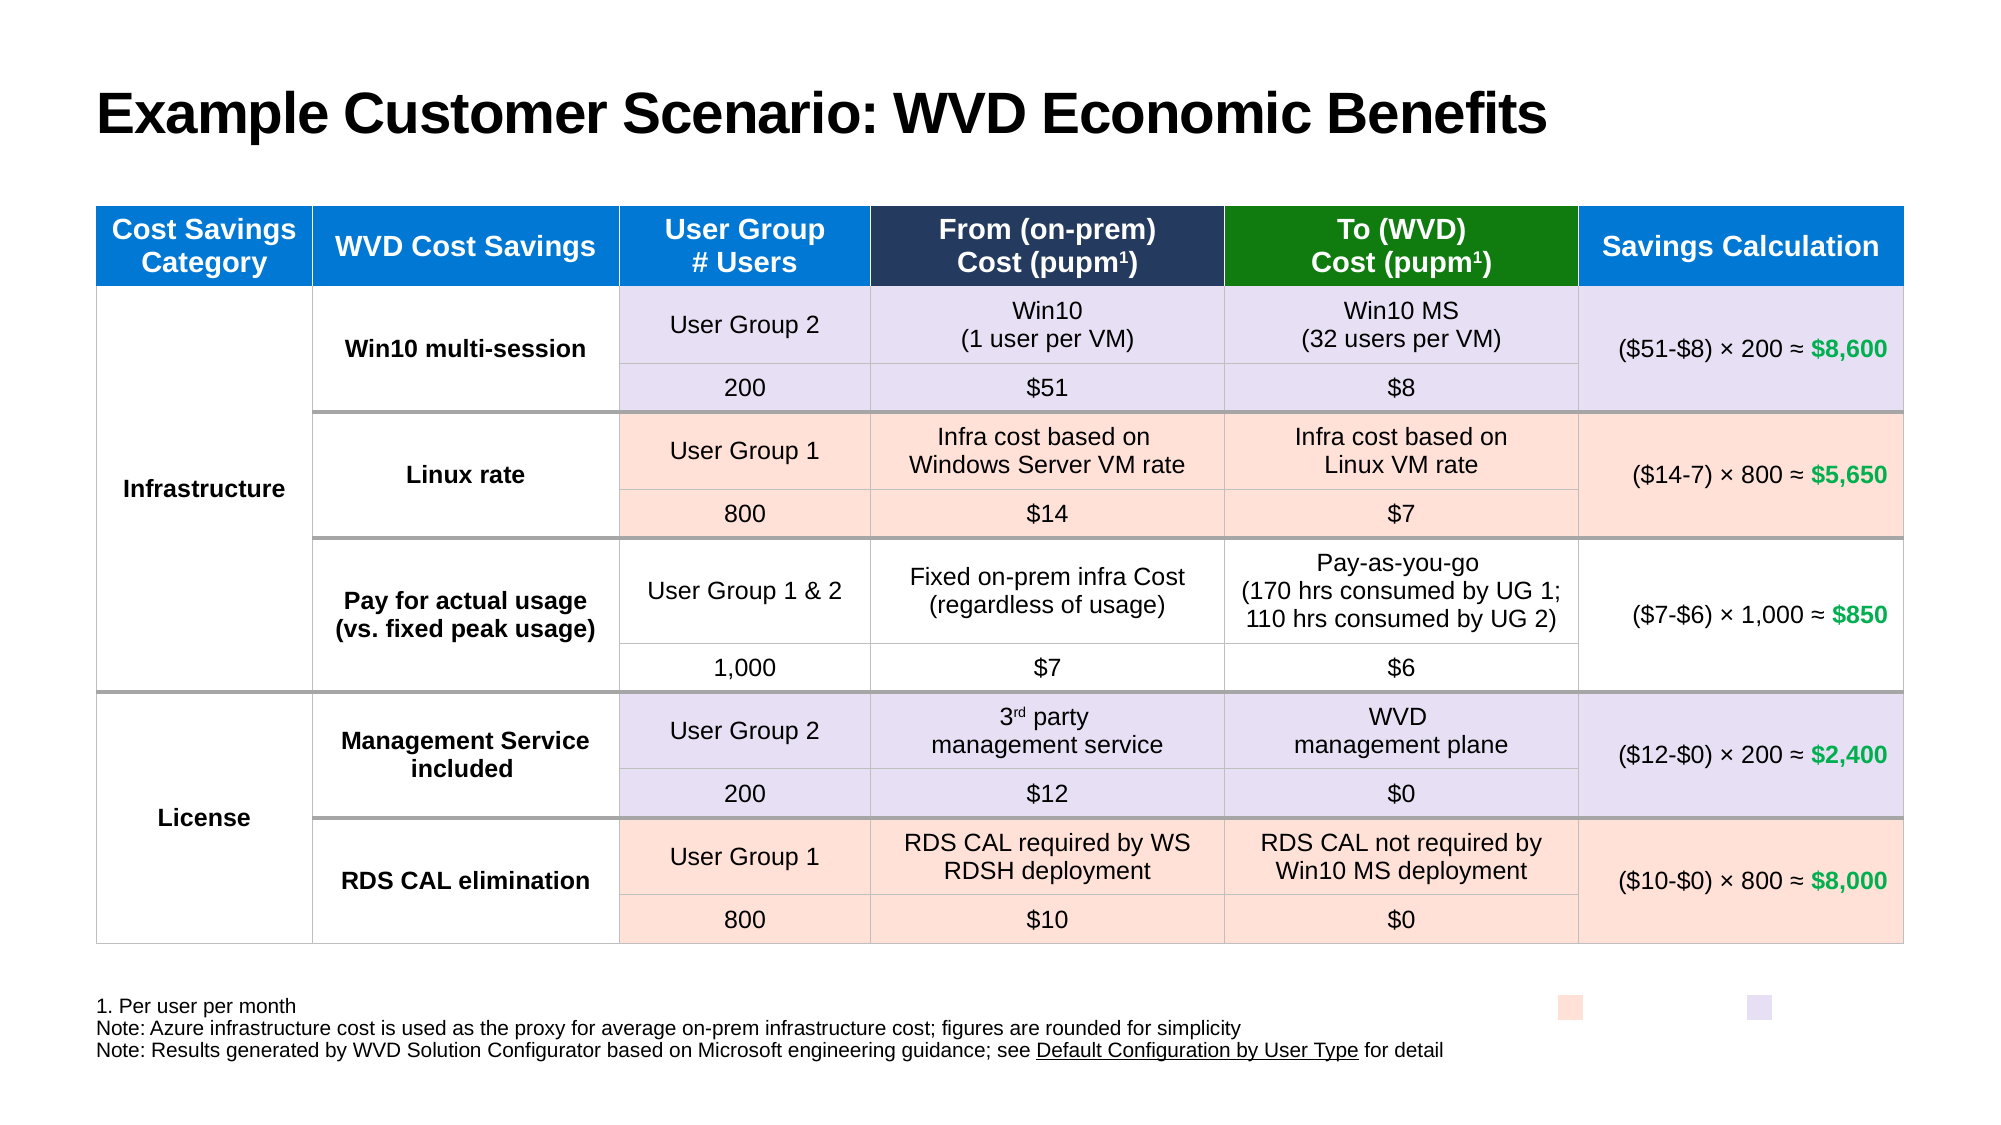

# Example Customer Scenario: WVD Economic Benefits
| Cost Savings Category | WVD Cost Savings | User Group # Users | From (on-prem) Cost (pupm1) | To (WVD) Cost (pupm1) | Savings Calculation |
| --- | --- | --- | --- | --- | --- |
| Infrastructure | Win10 multi-session | User Group 2 | Win10 (1 user per VM) | Win10 MS (32 users per VM) | ($51-$8) × 200 ≈ $8,600 |
|  |  | 200 | $51 | $8 |  |
|  | Linux rate | User Group 1 | Infra cost based on Windows Server VM rate | Infra cost based on Linux VM rate | ($14-7) × 800 ≈ $5,650 |
|  |  | 800 | $14 | $7 |  |
|  | Pay for actual usage (vs. fixed peak usage) | User Group 1 & 2 | Fixed on-prem infra Cost (regardless of usage) | Pay-as-you-go (170 hrs consumed by UG 1; 110 hrs consumed by UG 2) | ($7-$6) × 1,000 ≈ $850 |
|  |  | 1,000 | $7 | $6 |  |
| License | Management Service included | User Group 2 | 3rd party management service | WVD management plane | ($12-$0) × 200 ≈ $2,400 |
|  |  | 200 | $12 | $0 |  |
|  | RDS CAL elimination | User Group 1 | RDS CAL required by WS RDSH deployment | RDS CAL not required by Win10 MS deployment | ($10-$0) × 800 ≈ $8,000 |
|  |  | 800 | $10 | $0 |  |
1. Per user per month
Note: Azure infrastructure cost is used as the proxy for average on-prem infrastructure cost; figures are rounded for simplicity
Note: Results generated by WVD Solution Configurator based on Microsoft engineering guidance; see Default Configuration by User Type for detail
User Group 1
User Group 2